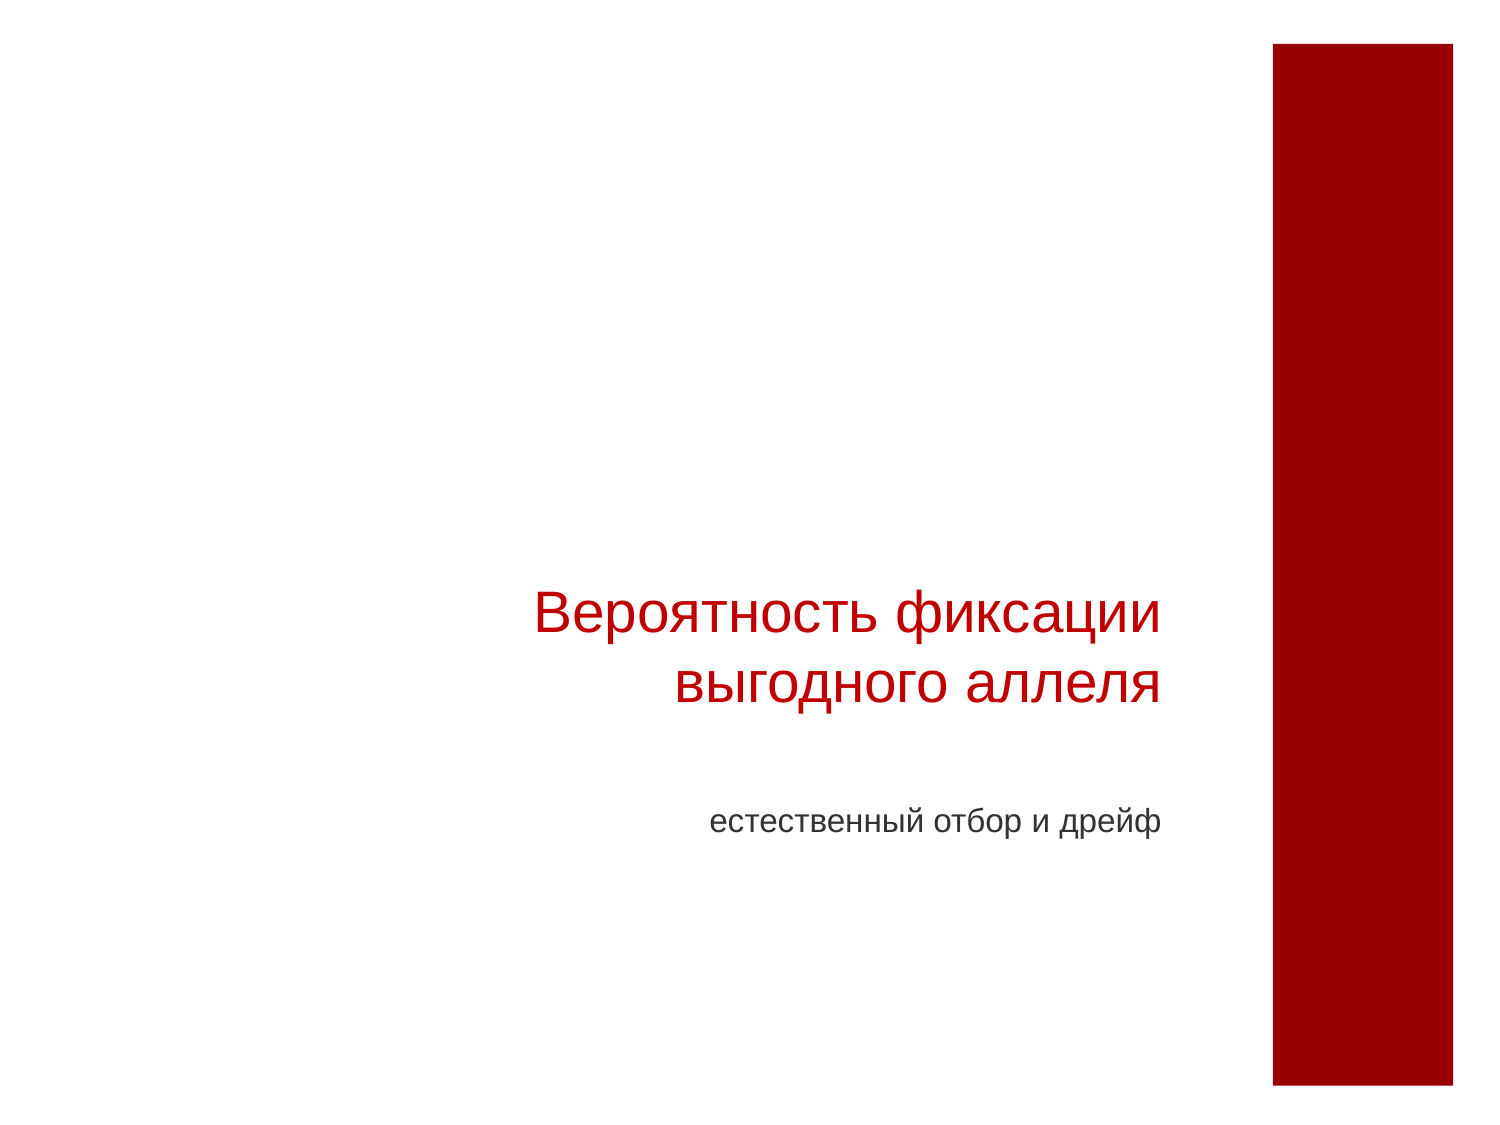

# Вероятность фиксации выгодного аллеля
естественный отбор и дрейф